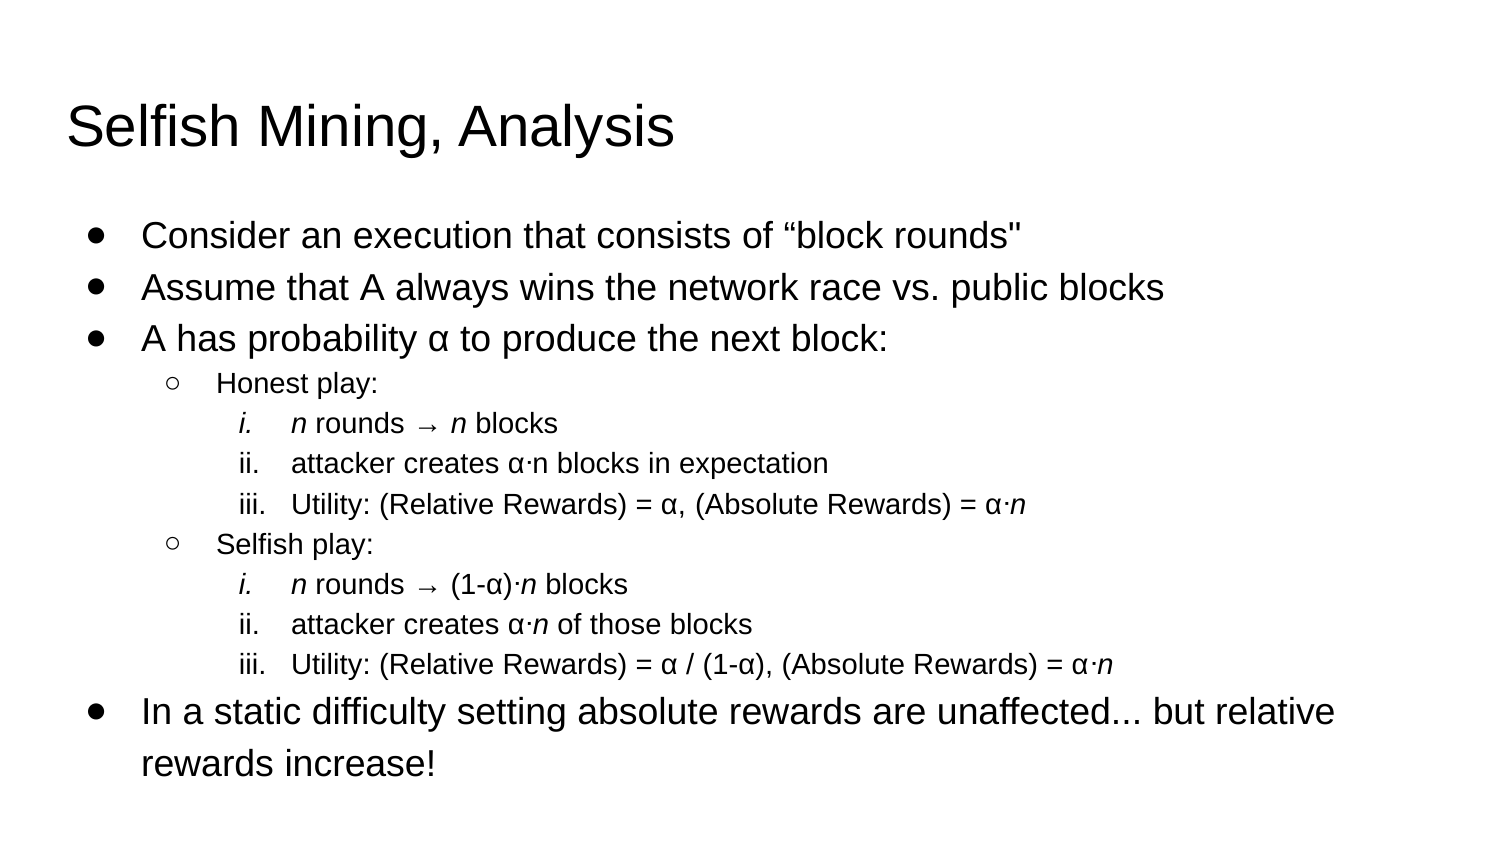

# Selfish Mining, Analysis
Consider an execution that consists of “block rounds"
Assume that A always wins the network race vs. public blocks
A has probability α to produce the next block:
Honest play:
n rounds → n blocks
attacker creates αᐧn blocks in expectation
Utility: (Relative Rewards) = α, (Absolute Rewards) = αᐧn
Selfish play:
n rounds → (1-α)ᐧn blocks
attacker creates αᐧn of those blocks
Utility: (Relative Rewards) = α / (1-α), (Absolute Rewards) = αᐧn
In a static difficulty setting absolute rewards are unaffected... but relative rewards increase!